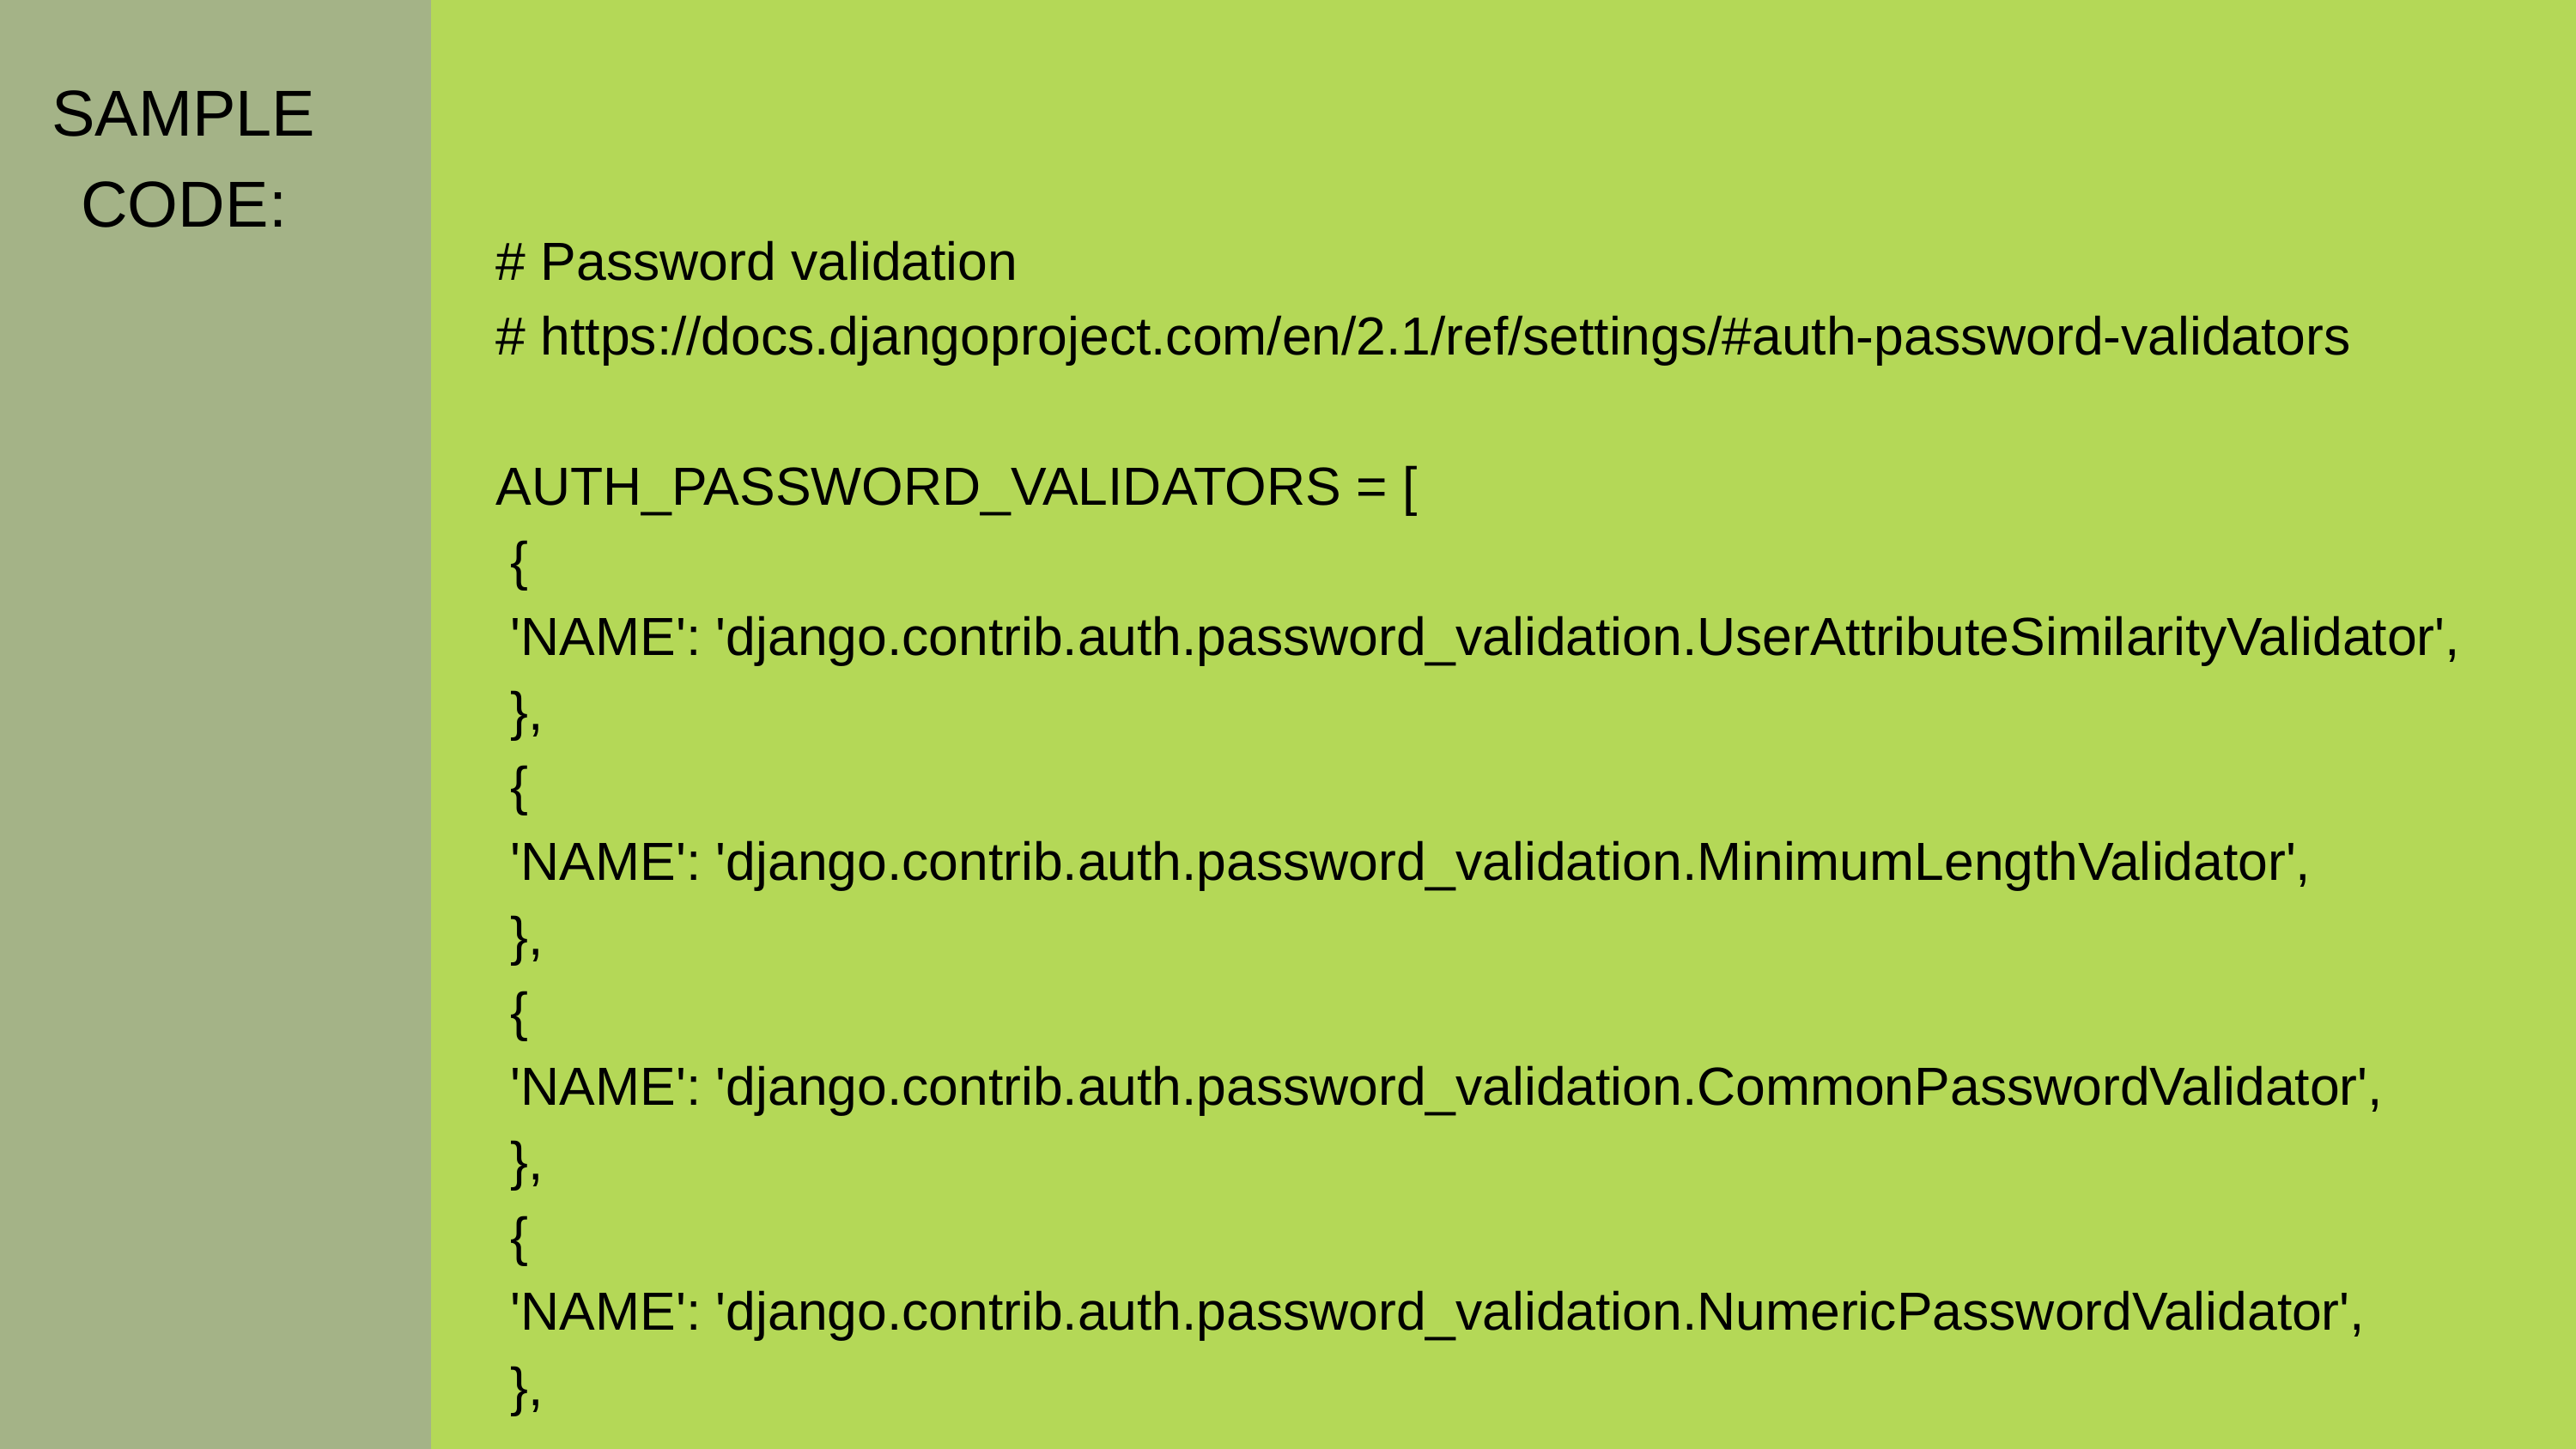

SAMPLE CODE:

# Password validation
# https://docs.djangoproject.com/en/2.1/ref/settings/#auth-password-validators

AUTH_PASSWORD_VALIDATORS = [
 {
 'NAME': 'django.contrib.auth.password_validation.UserAttributeSimilarityValidator',
 },
 {
 'NAME': 'django.contrib.auth.password_validation.MinimumLengthValidator',
 },
 {
 'NAME': 'django.contrib.auth.password_validation.CommonPasswordValidator',
 },
 {
 'NAME': 'django.contrib.auth.password_validation.NumericPasswordValidator',
 },